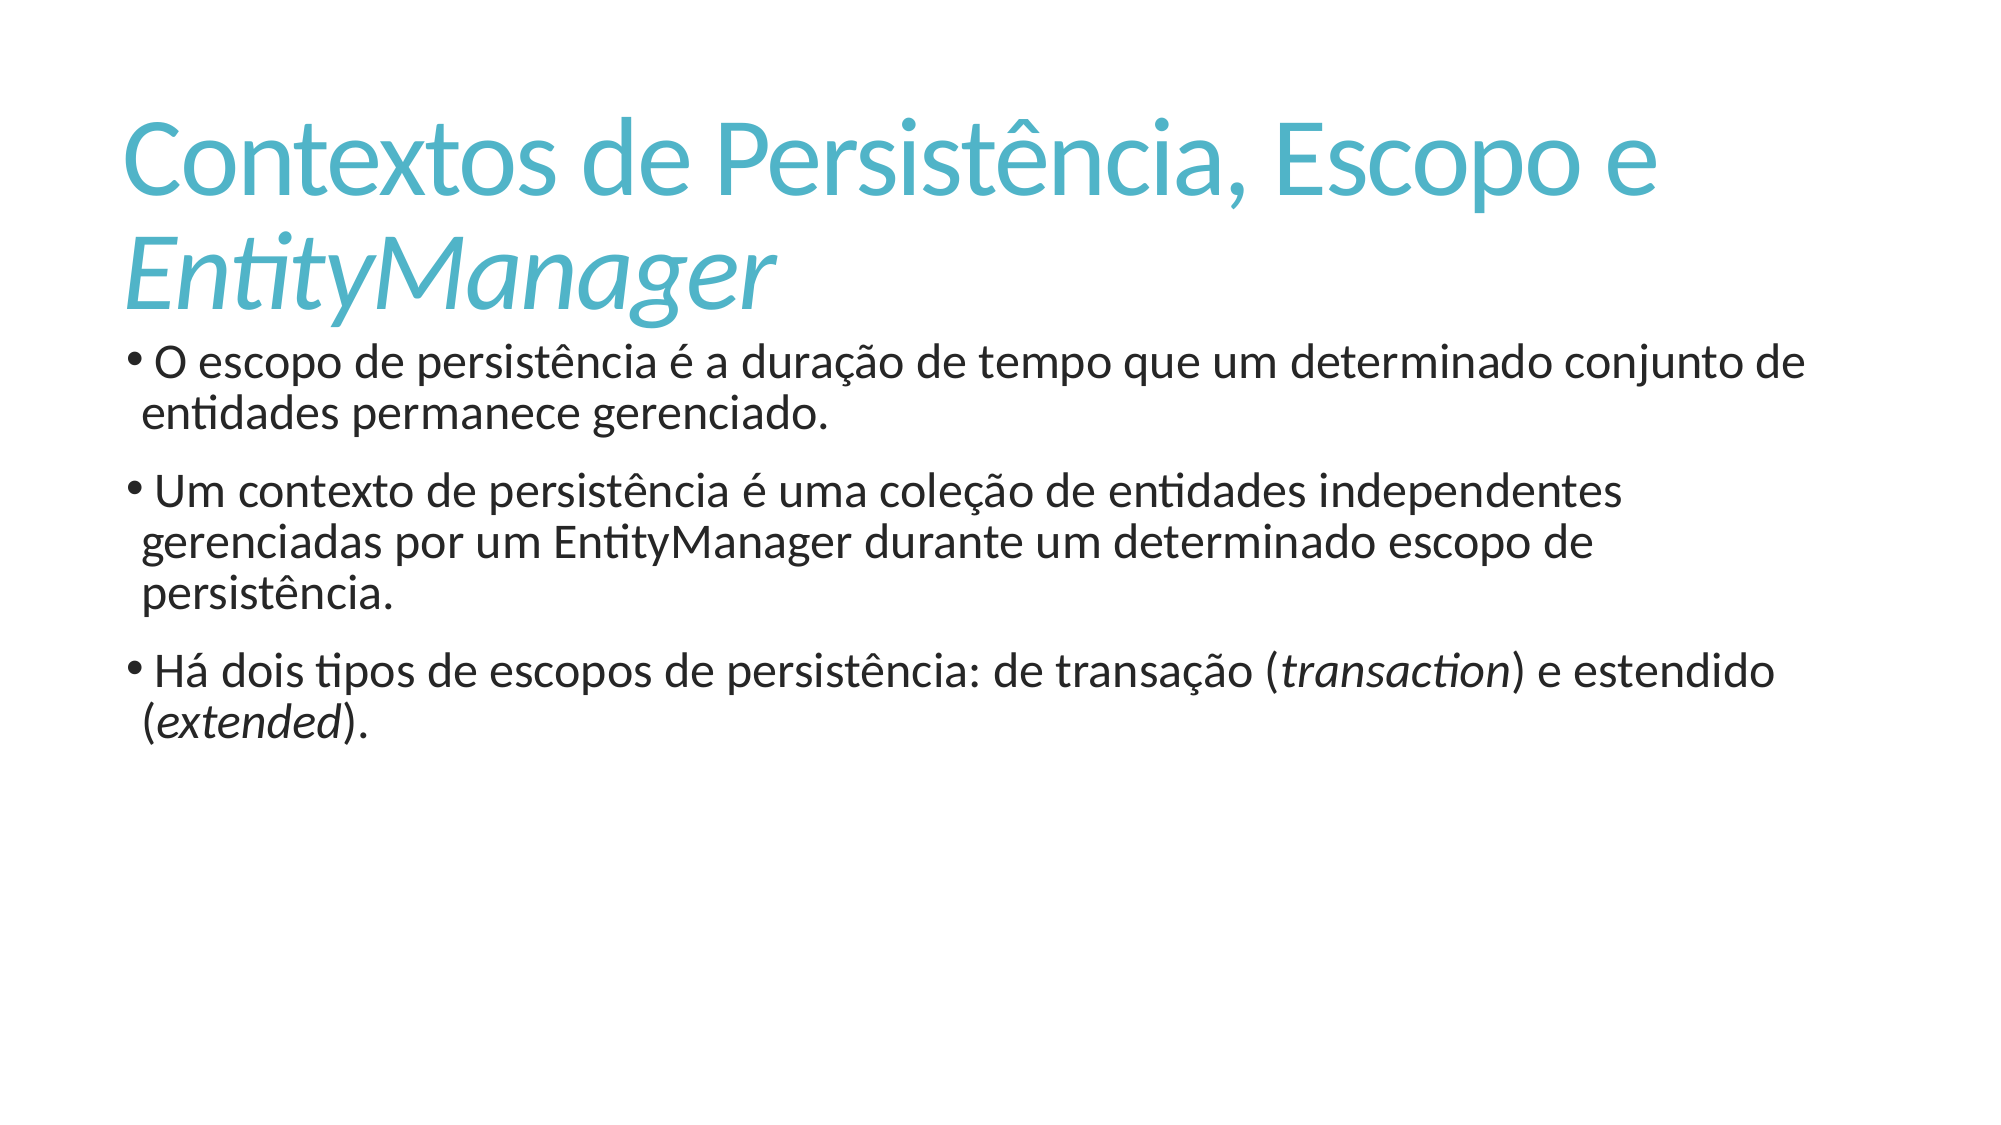

# Contextos de Persistência, Escopo e EntityManager
 O escopo de persistência é a duração de tempo que um determinado conjunto de entidades permanece gerenciado.
 Um contexto de persistência é uma coleção de entidades independentes gerenciadas por um EntityManager durante um determinado escopo de persistência.
 Há dois tipos de escopos de persistência: de transação (transaction) e estendido (extended).